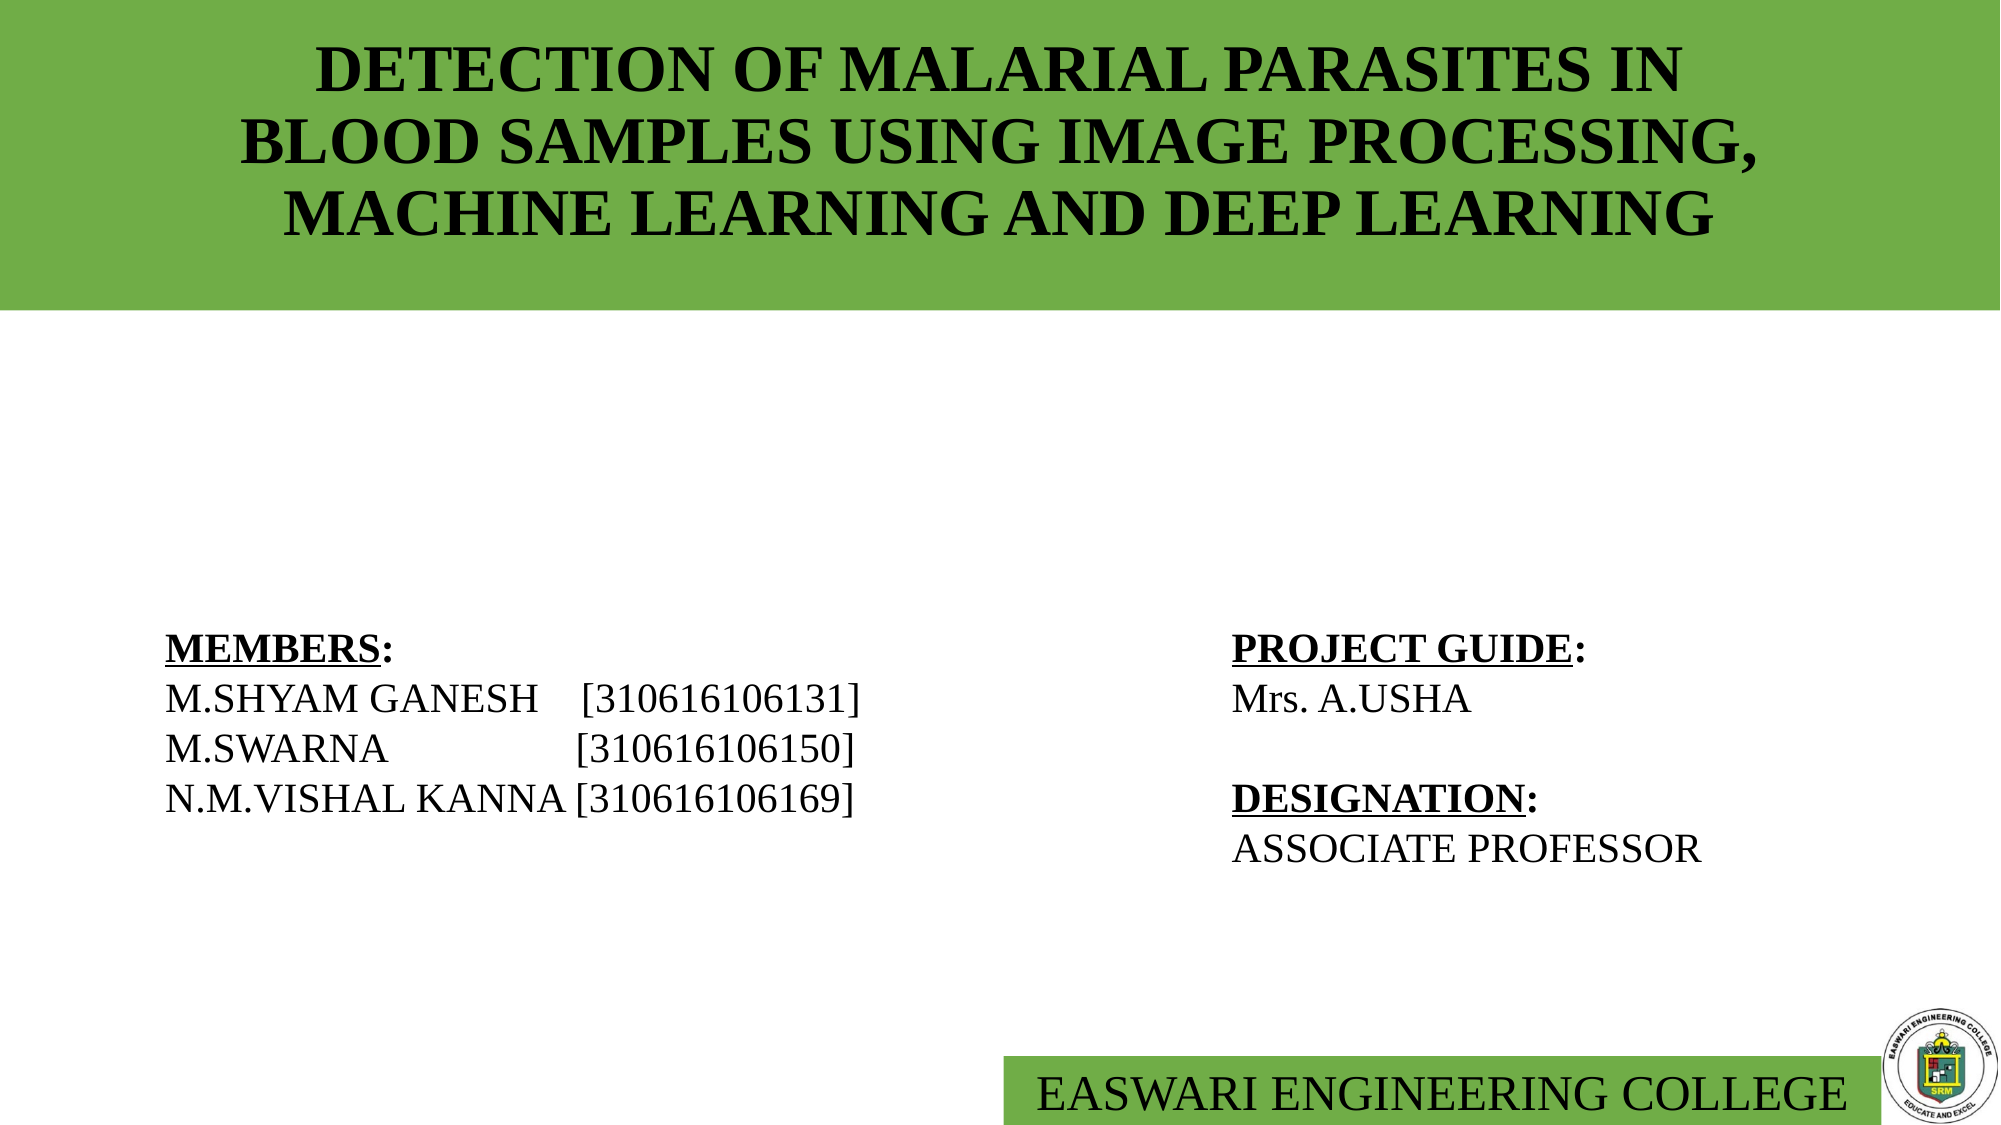

# DETECTION OF MALARIAL PARASITES IN BLOOD SAMPLES USING IMAGE PROCESSING, MACHINE LEARNING AND DEEP LEARNING
MEMBERS:
M.SHYAM GANESH    [310616106131]
M.SWARNA                  [310616106150]
N.M.VISHAL KANNA [310616106169]

PROJECT GUIDE:
Mrs. A.USHA

DESIGNATION:
ASSOCIATE PROFESSOR